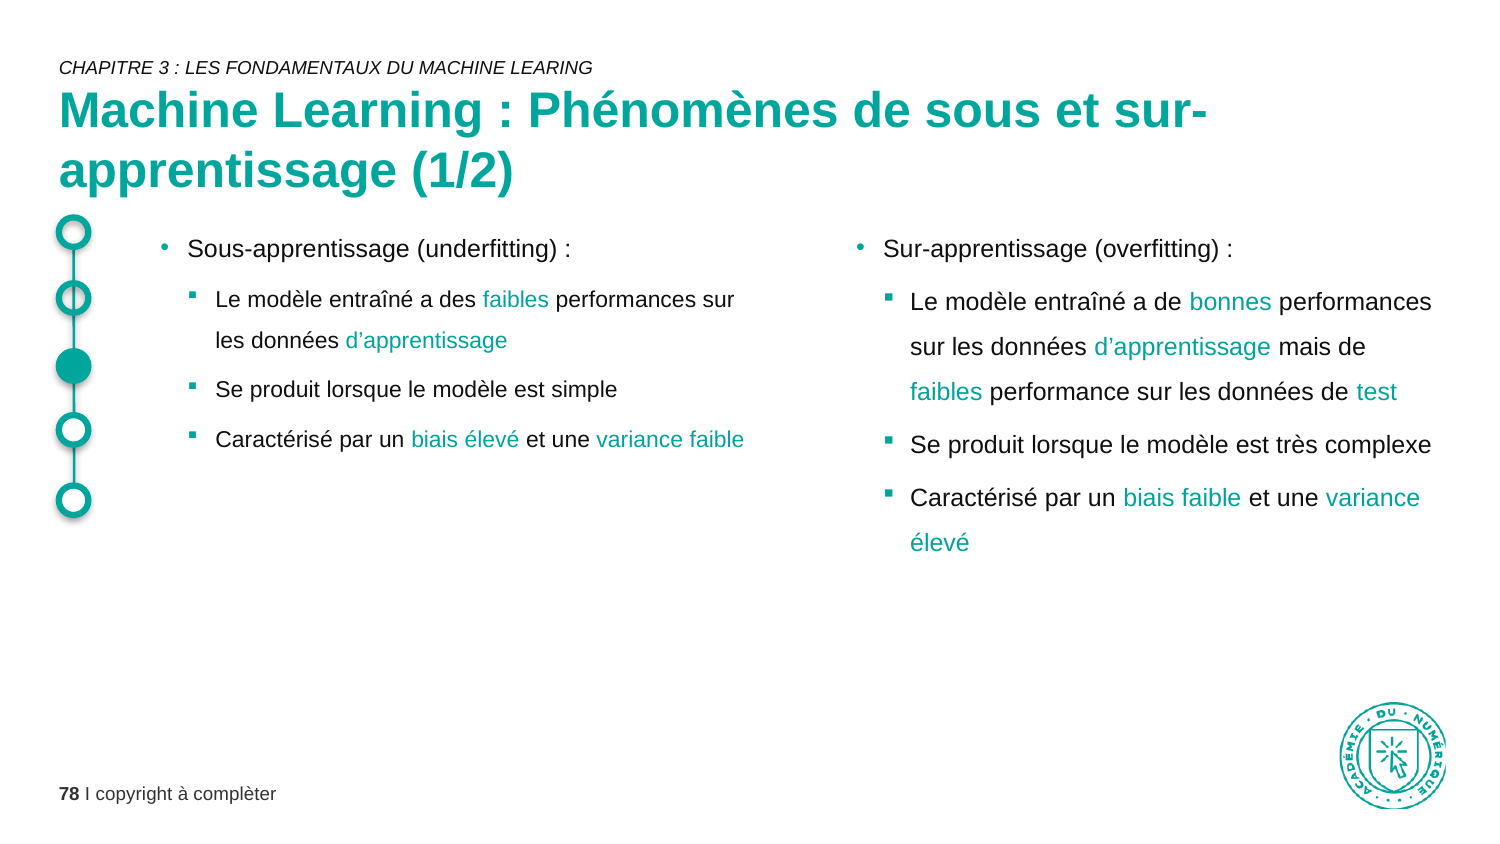

CHAPITRE 3 : LES FONDAMENTAUX DU MACHINE LEARING
Machine Learning : Phénomènes de sous et sur-apprentissage (1/2)

Sous-apprentissage (underfitting) :
Le modèle entraîné a des faibles performances sur les données d’apprentissage
Se produit lorsque le modèle est simple
Caractérisé par un biais élevé et une variance faible
Sur-apprentissage (overfitting) :
Le modèle entraîné a de bonnes performances sur les données d’apprentissage mais de faibles performance sur les données de test
Se produit lorsque le modèle est très complexe
Caractérisé par un biais faible et une variance élevé